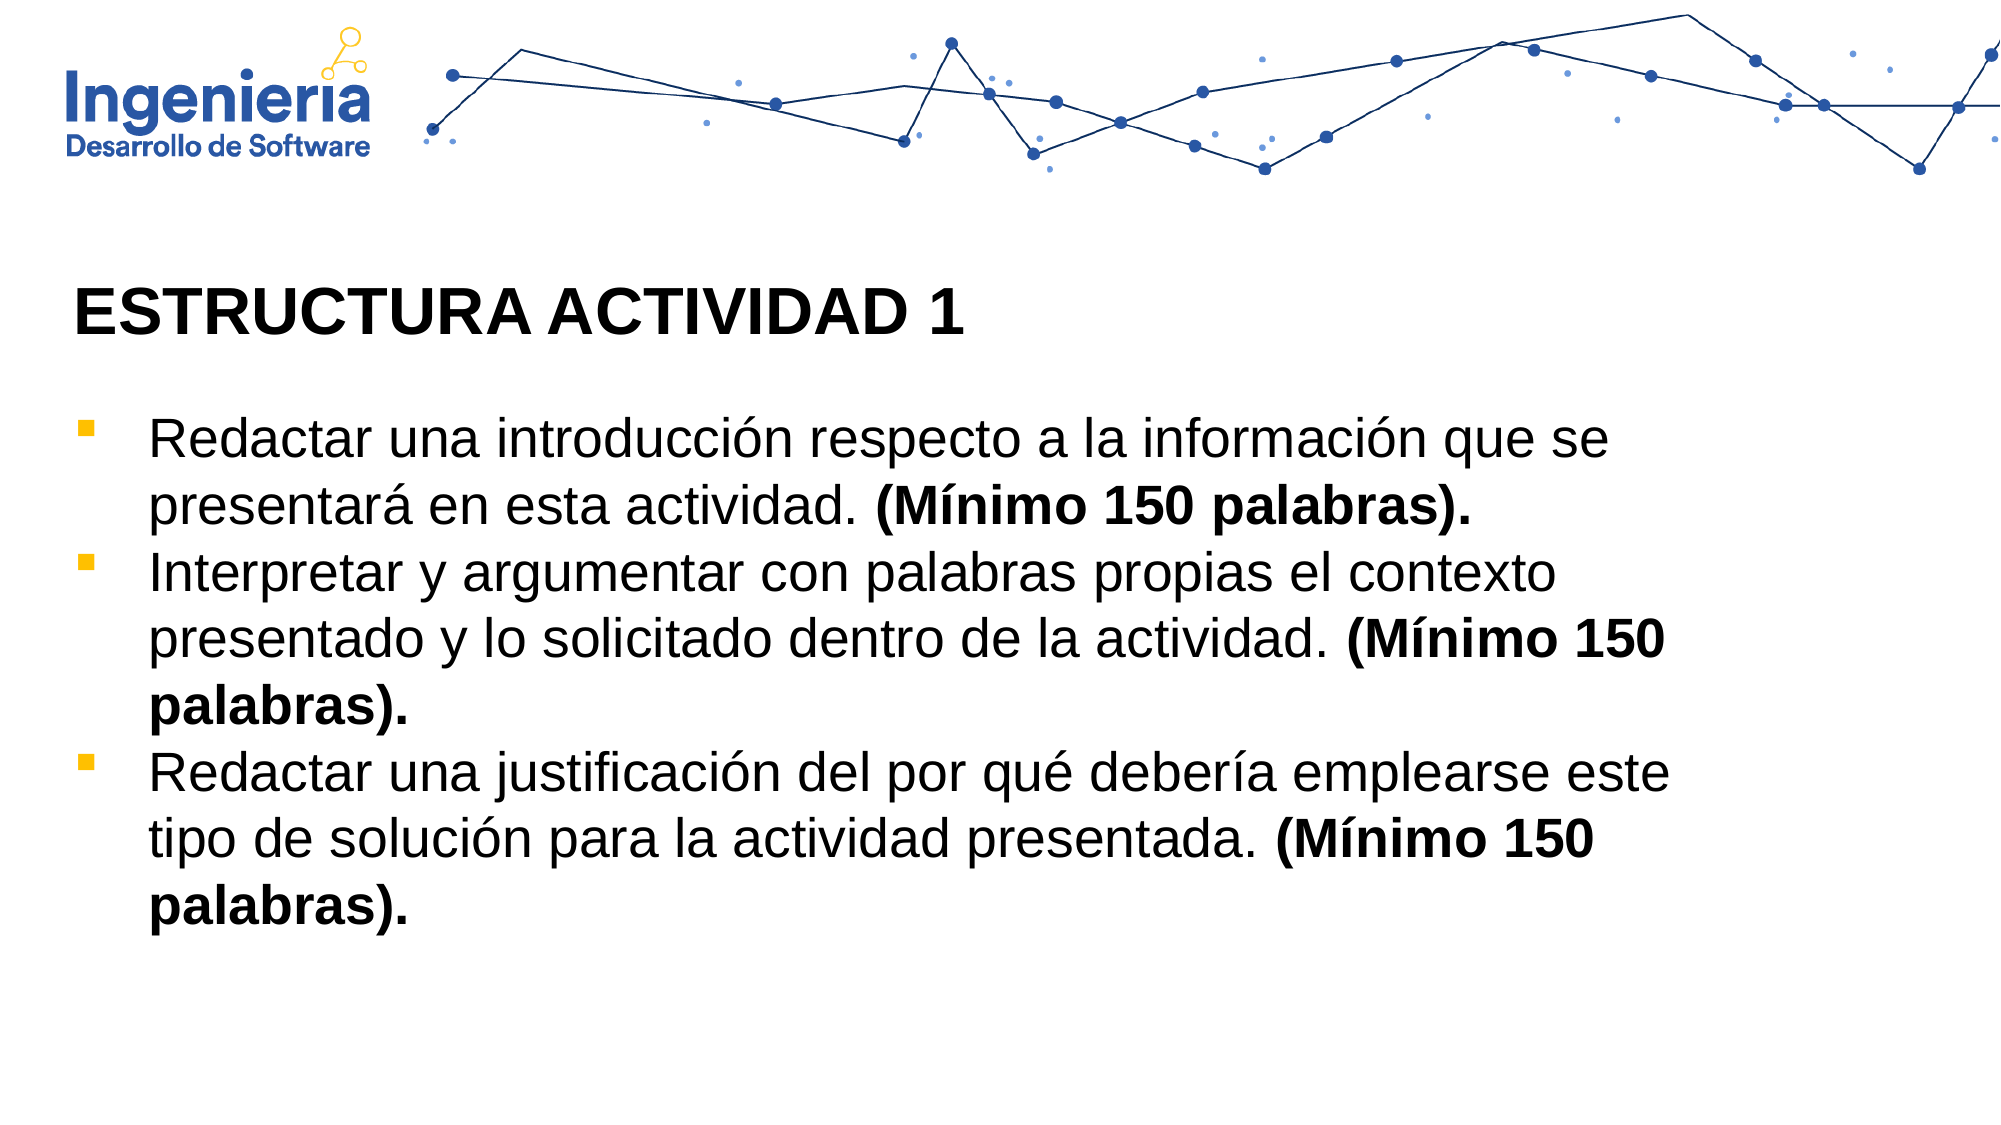

ESTRUCTURA ACTIVIDAD 1
Redactar una introducción respecto a la información que se presentará en esta actividad. (Mínimo 150 palabras).
Interpretar y argumentar con palabras propias el contexto presentado y lo solicitado dentro de la actividad. (Mínimo 150 palabras).
Redactar una justificación del por qué debería emplearse este tipo de solución para la actividad presentada. (Mínimo 150 palabras).